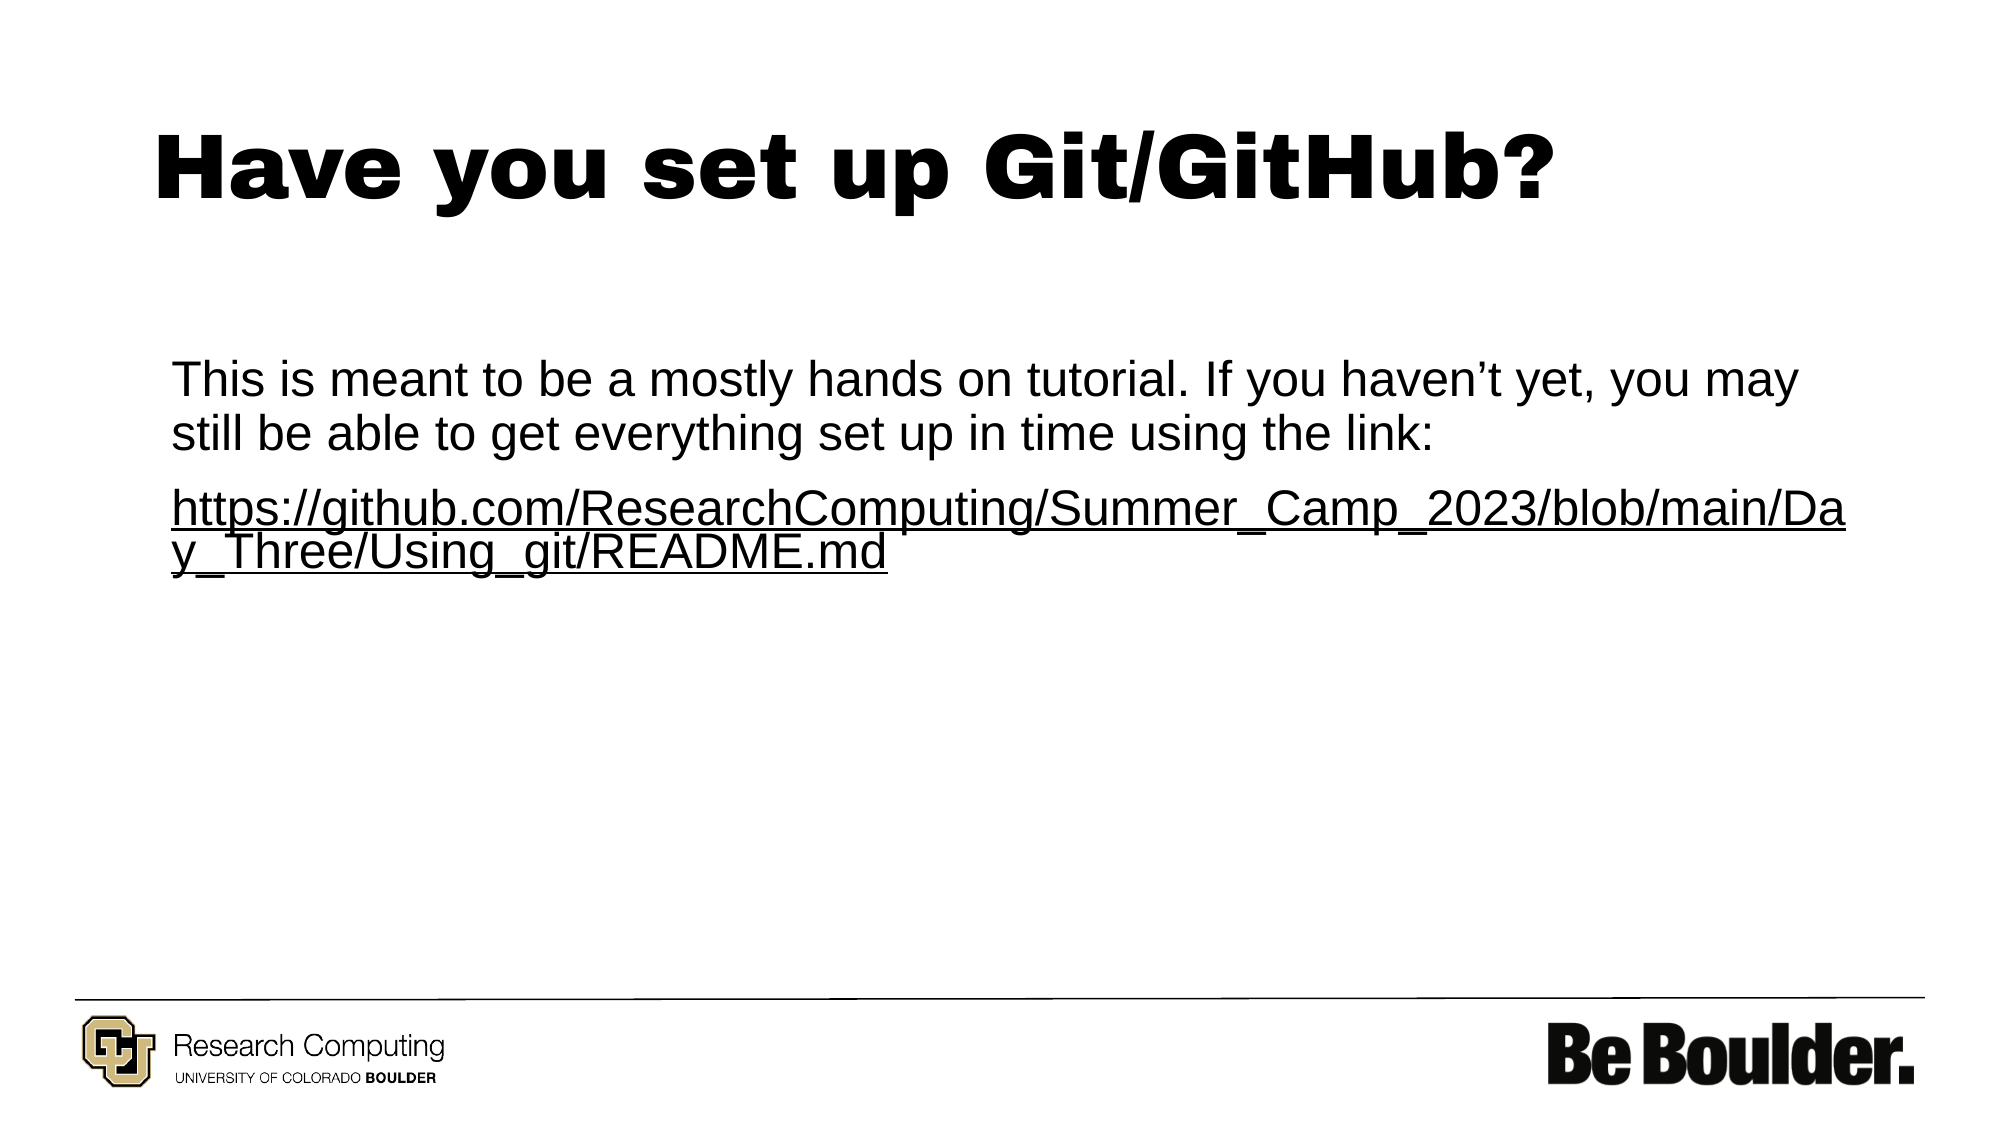

# Have you set up Git/GitHub?
This is meant to be a mostly hands on tutorial. If you haven’t yet, you may still be able to get everything set up in time using the link:
https://github.com/ResearchComputing/Summer_Camp_2023/blob/main/Day_Three/Using_git/README.md